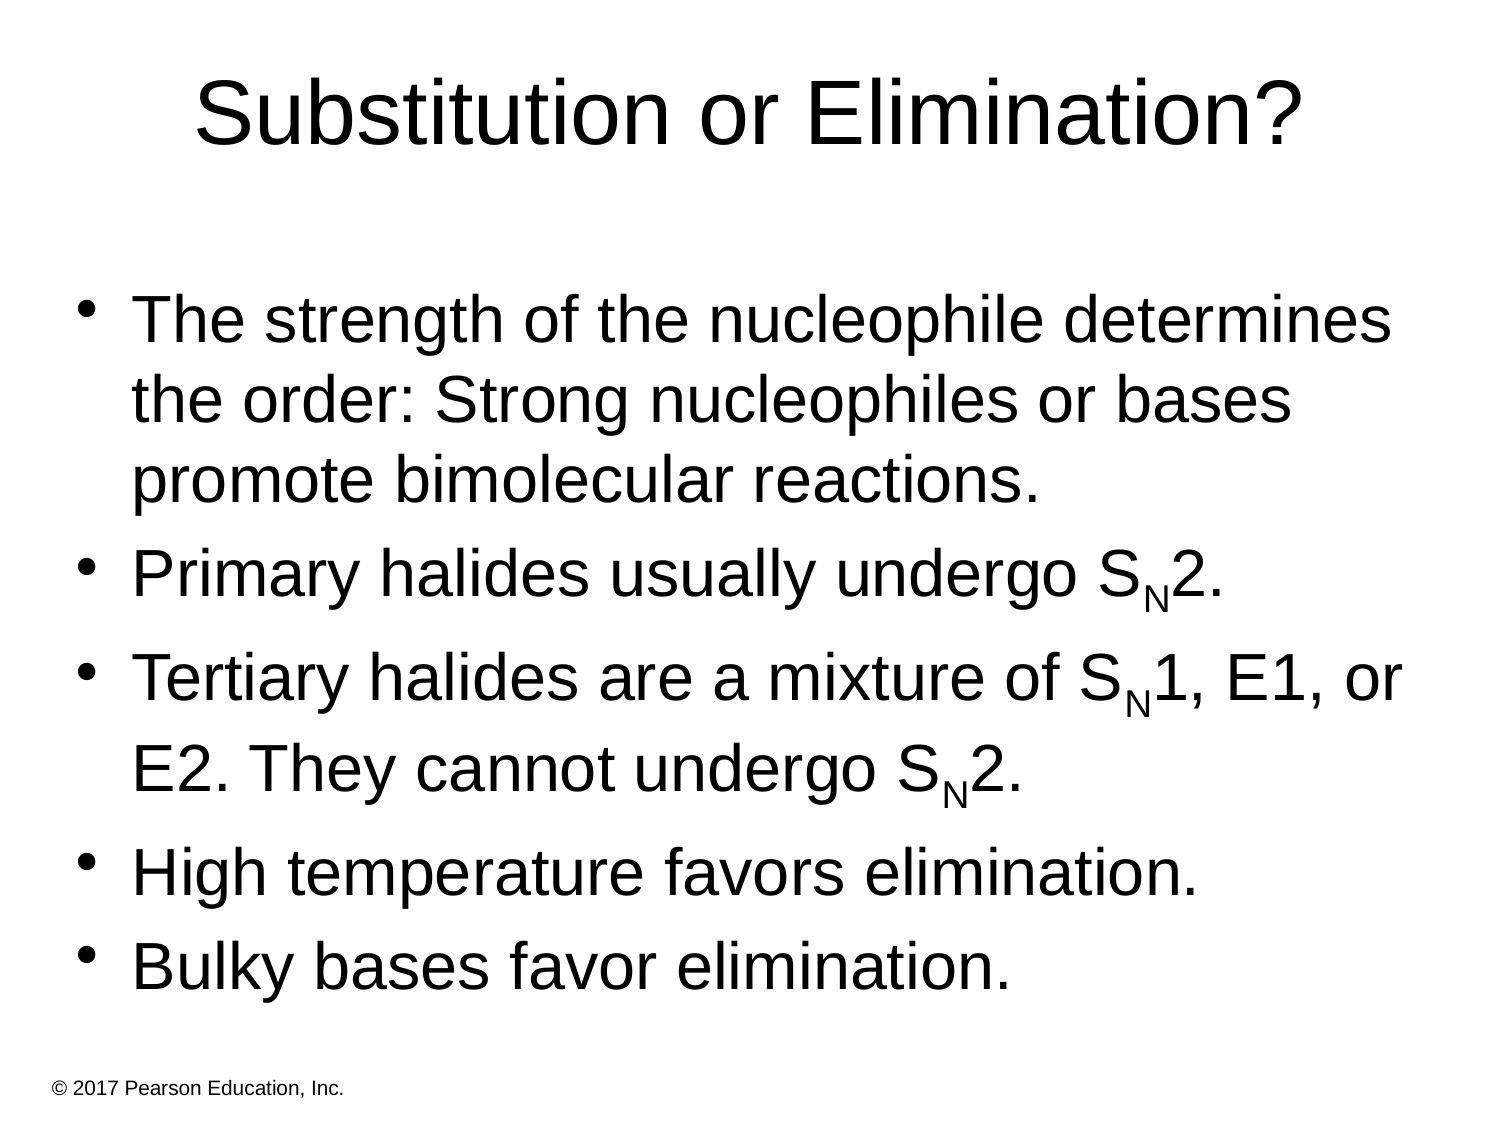

# Substitution or Elimination?
The strength of the nucleophile determines the order: Strong nucleophiles or bases promote bimolecular reactions.
Primary halides usually undergo SN2.
Tertiary halides are a mixture of SN1, E1, or E2. They cannot undergo SN2.
High temperature favors elimination.
Bulky bases favor elimination.